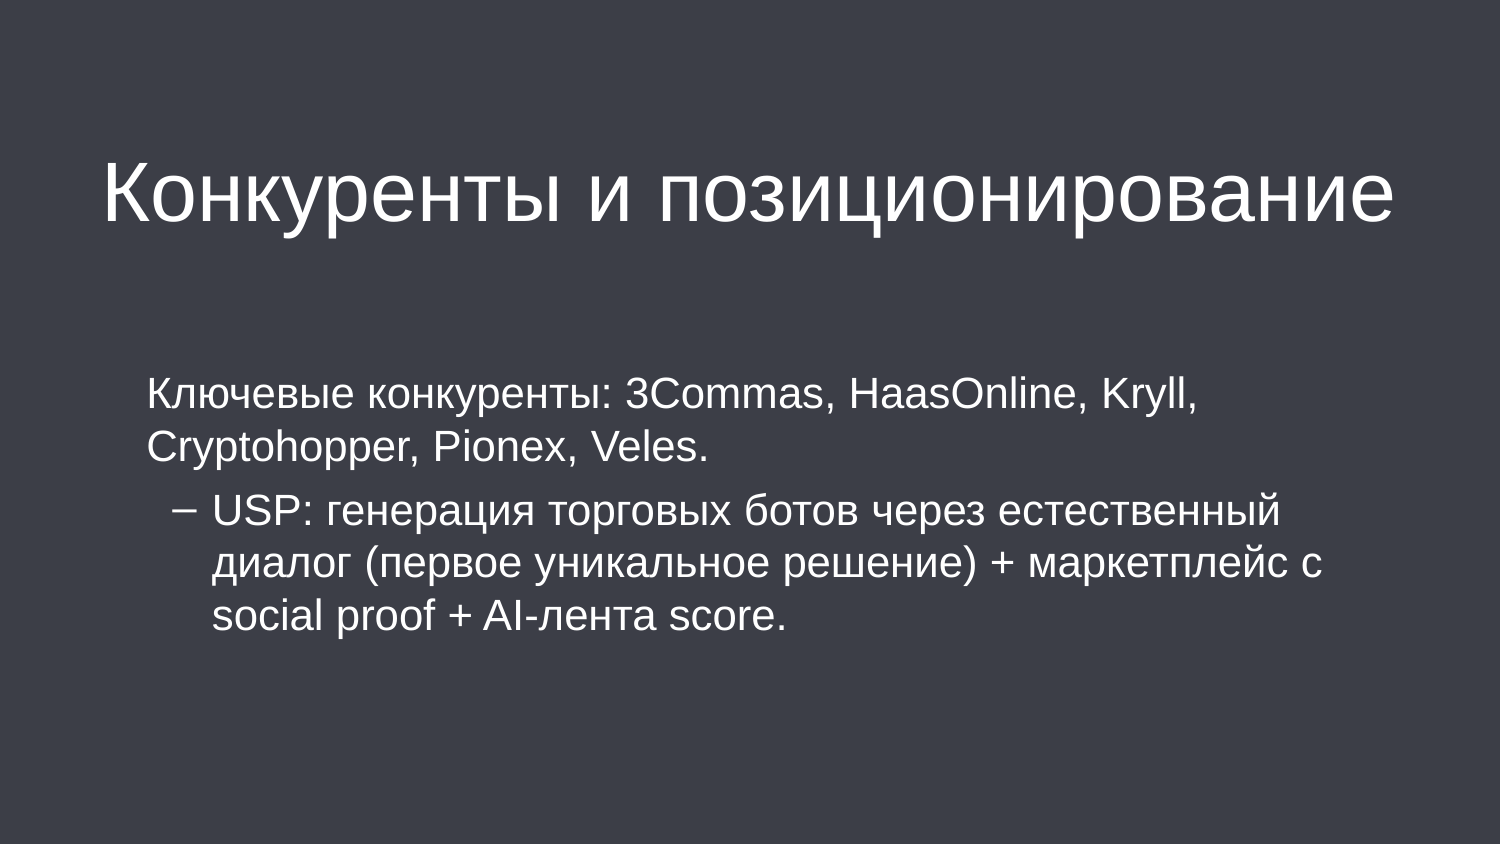

# Конкуренты и позиционирование
Ключевые конкуренты: 3Commas, HaasOnline, Kryll, Cryptohopper, Pionex, Veles.
USP: генерация торговых ботов через естественный диалог (первое уникальное решение) + маркетплейс с social proof + AI-лента score.